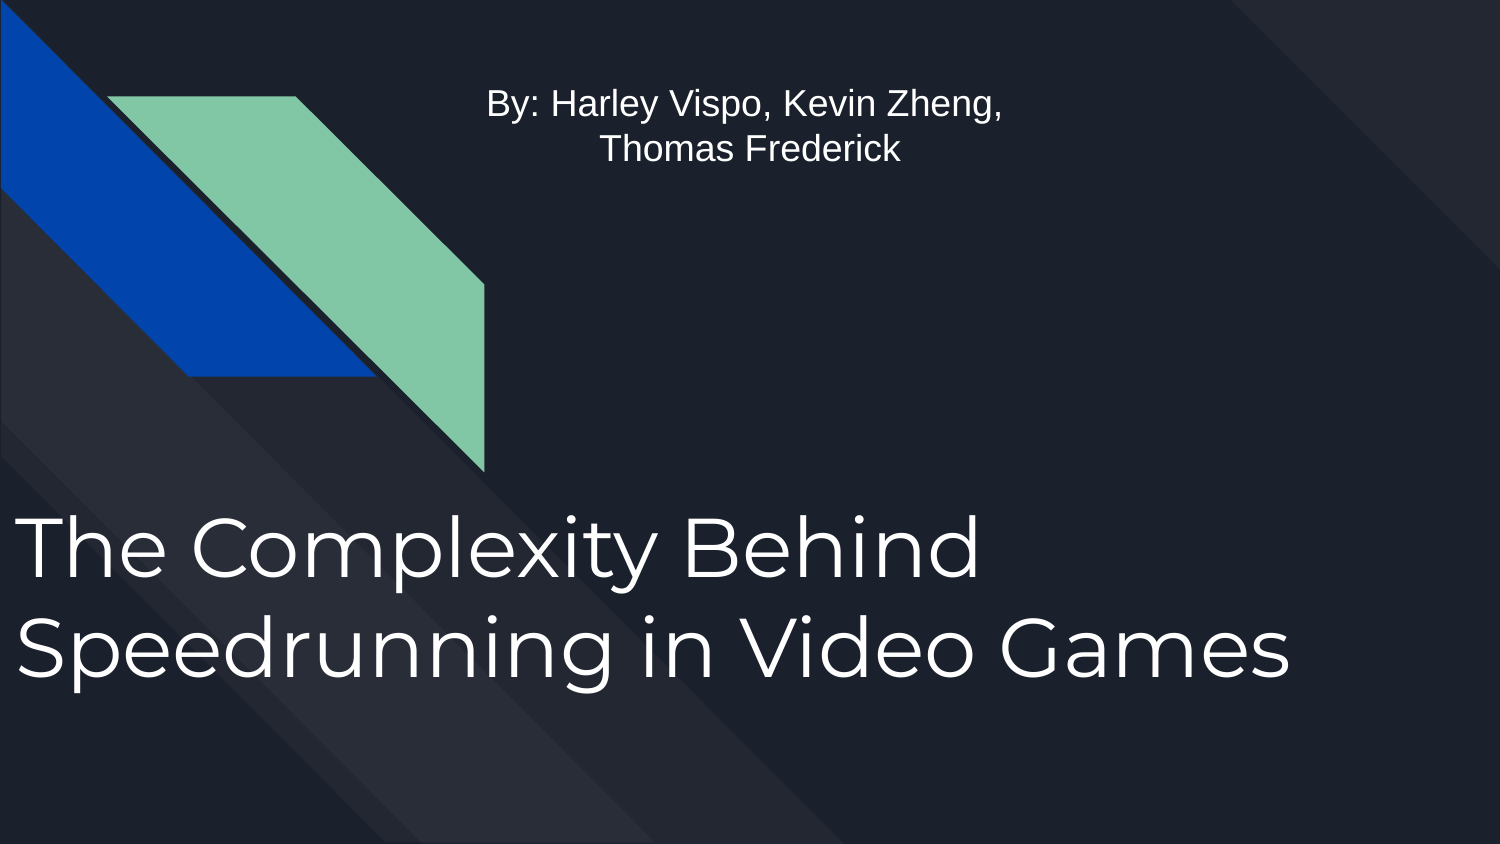

By: Harley Vispo, Kevin Zheng,
Thomas Frederick
# The Complexity Behind Speedrunning in Video Games